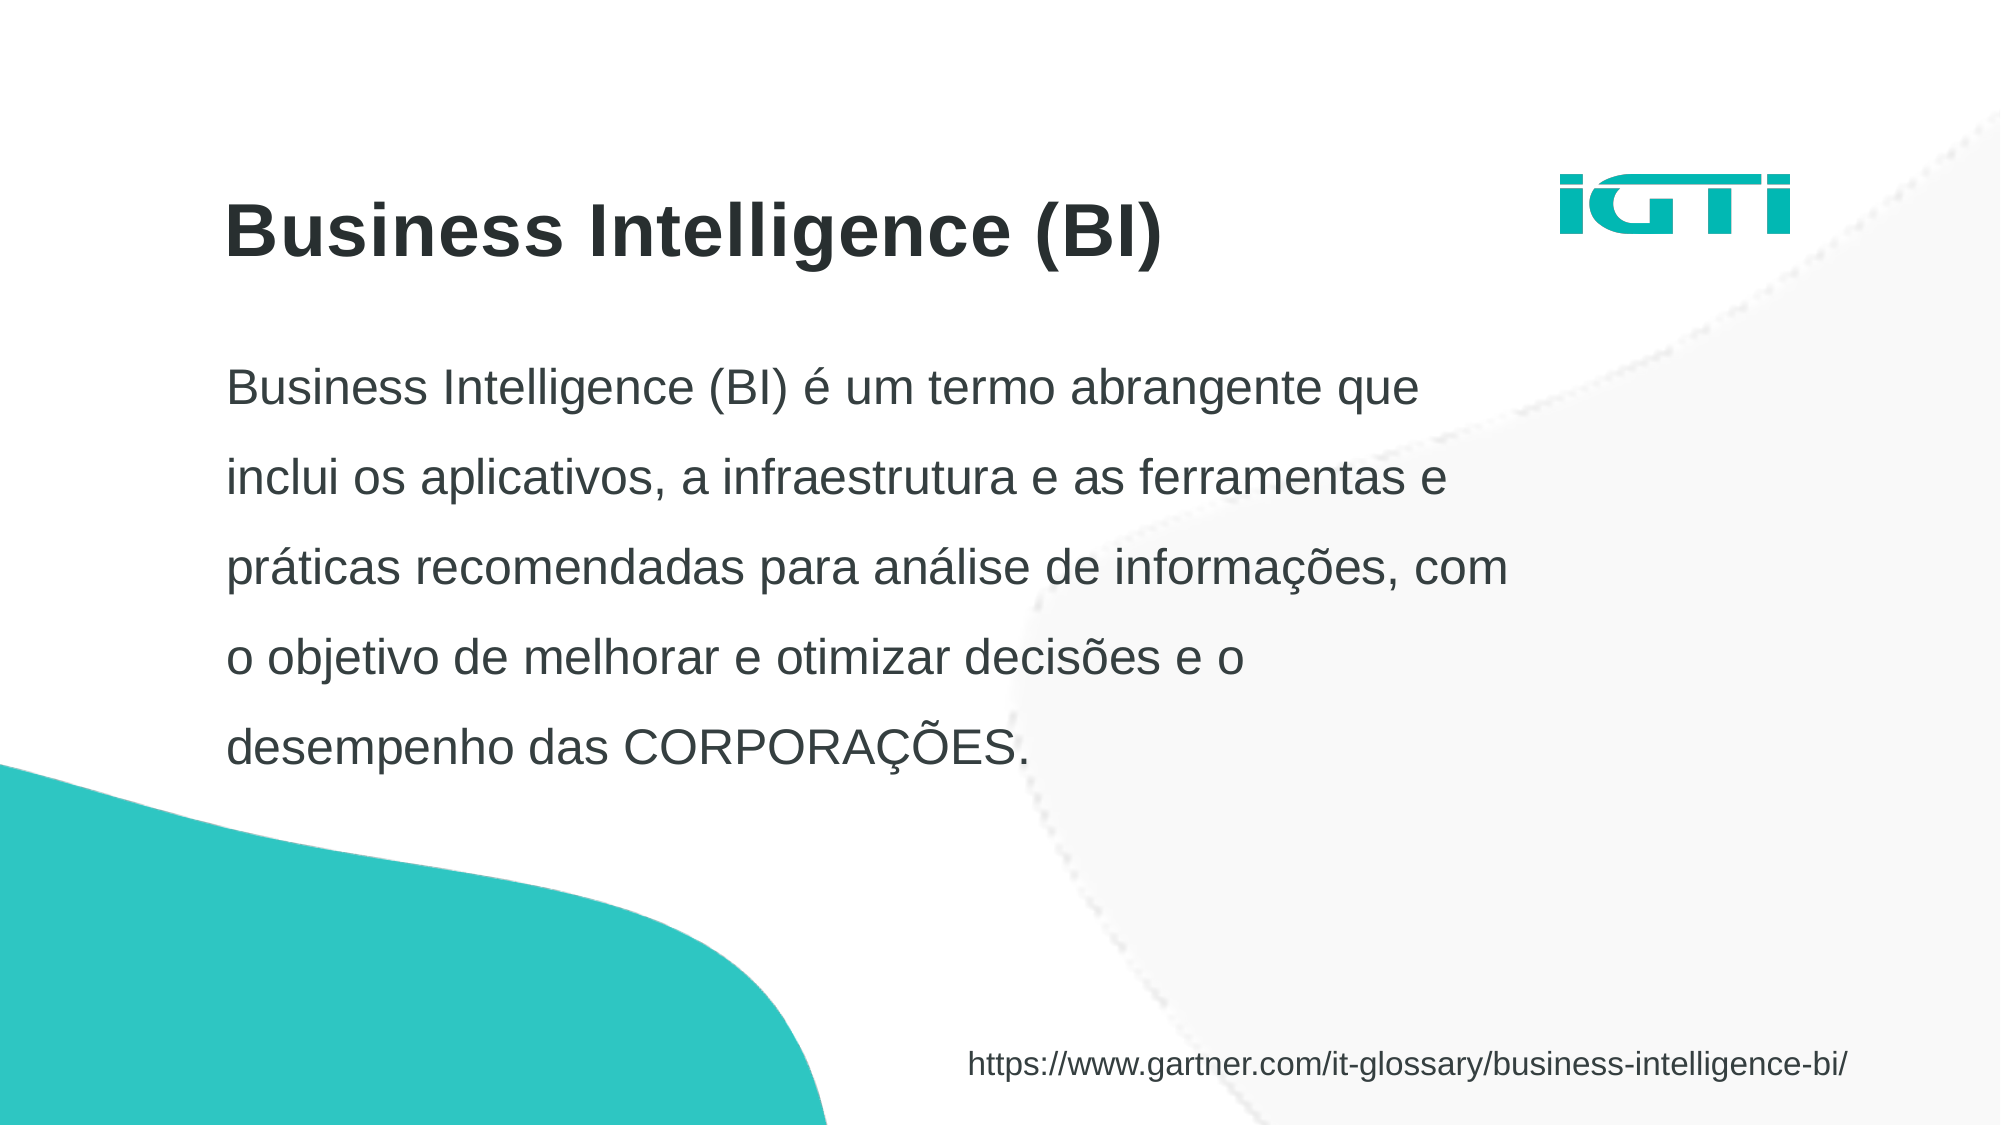

Business Intelligence (BI)
Business Intelligence (BI) é um termo abrangente que inclui os aplicativos, a infraestrutura e as ferramentas e práticas recomendadas para análise de informações, com o objetivo de melhorar e otimizar decisões e o desempenho das CORPORAÇÕES.
https://www.gartner.com/it-glossary/business-intelligence-bi/